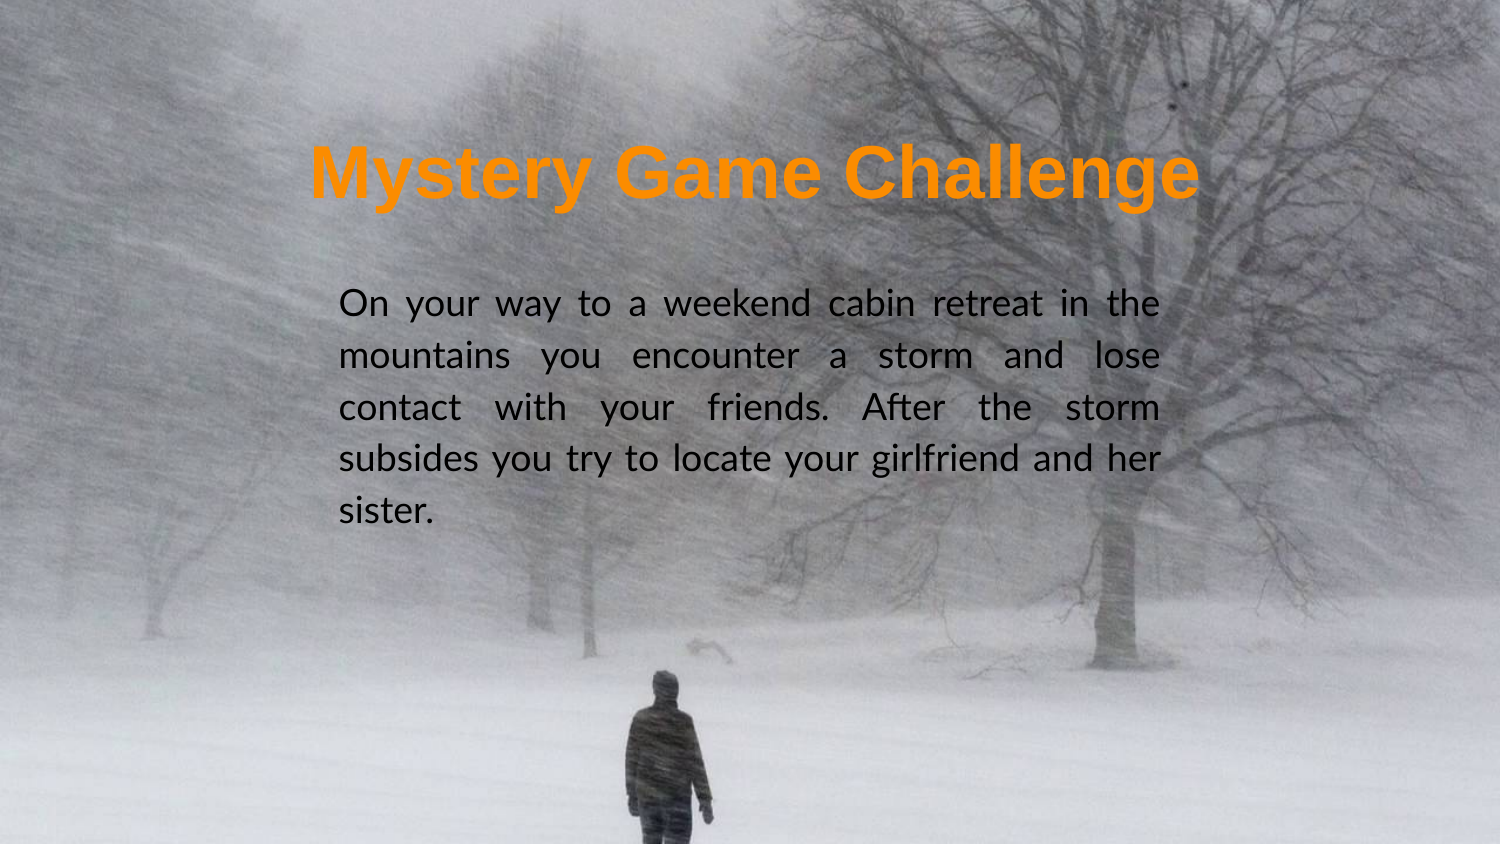

Mystery Game Challenge
On your way to a weekend cabin retreat in the mountains you encounter a storm and lose contact with your friends. After the storm subsides you try to locate your girlfriend and her sister.